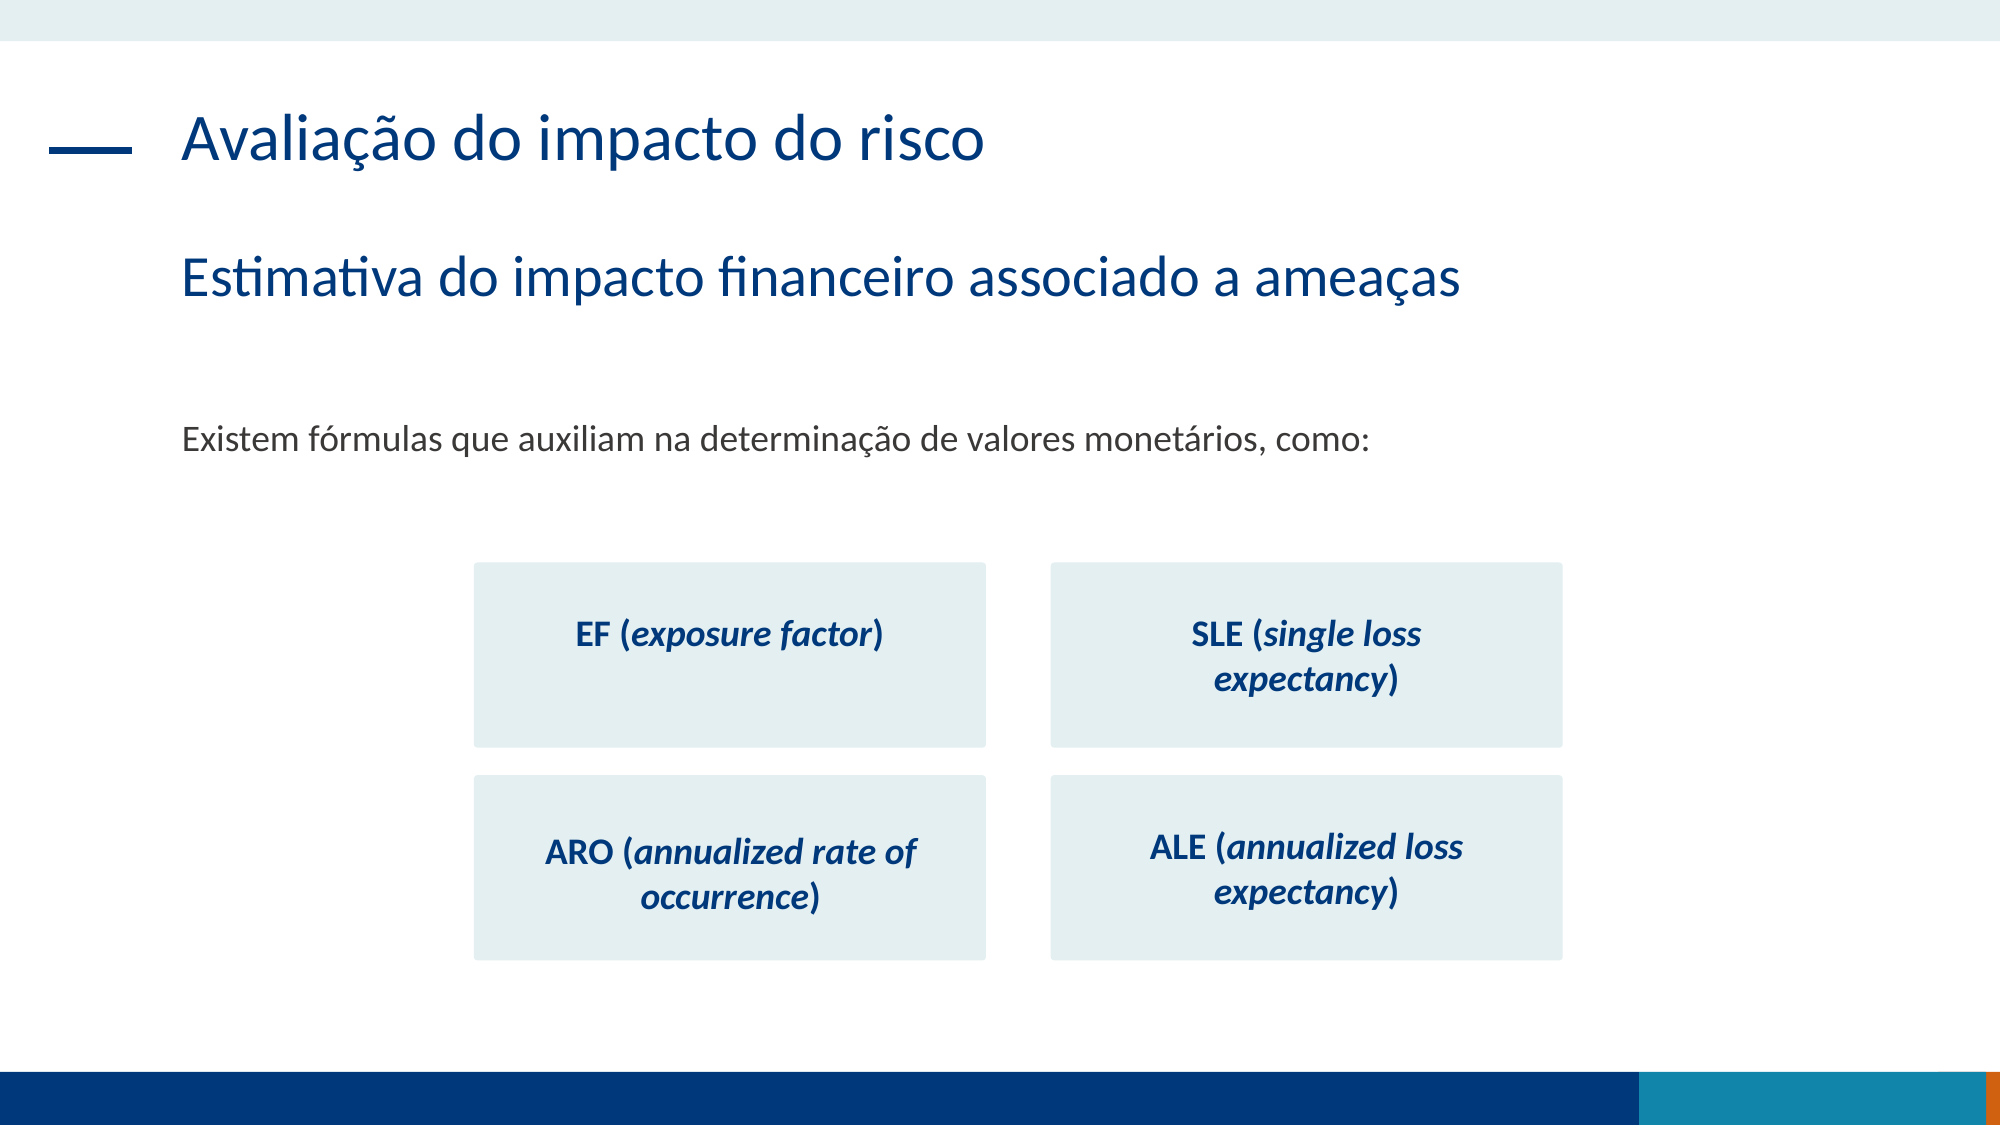

Avaliação do impacto do risco

Estimativa do impacto financeiro associado a ameaças

Existem fórmulas que auxiliam na determinação de valores monetários, como:

EF (exposure factor)

SLE (single loss expectancy)

ARO (annualized rate of occurrence)

ALE (annualized loss expectancy)